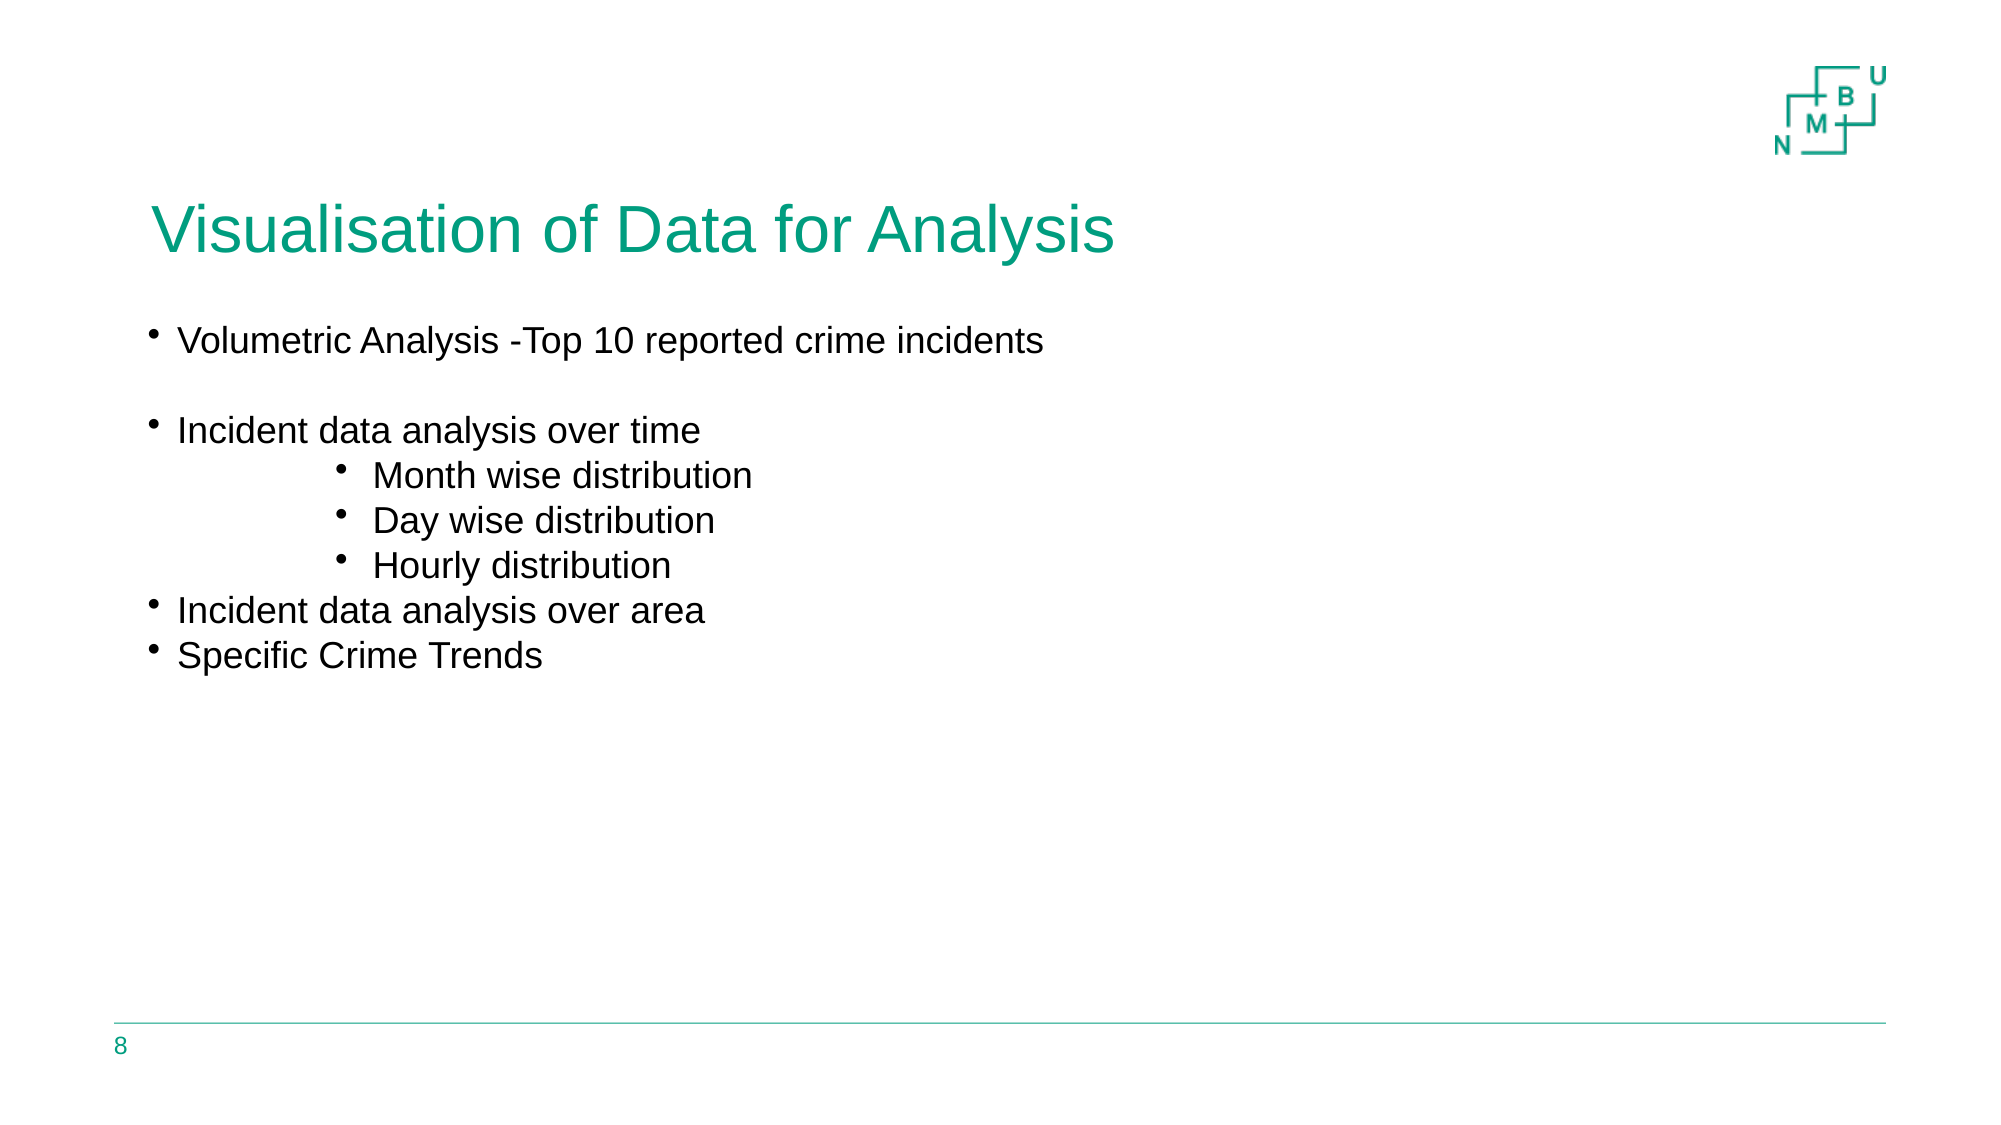

# Visualisation of Data for Analysis
Volumetric Analysis -Top 10 reported crime incidents

Incident data analysis over time
Month wise distribution
Day wise distribution
Hourly distribution
Incident data analysis over area
Specific Crime Trends
8